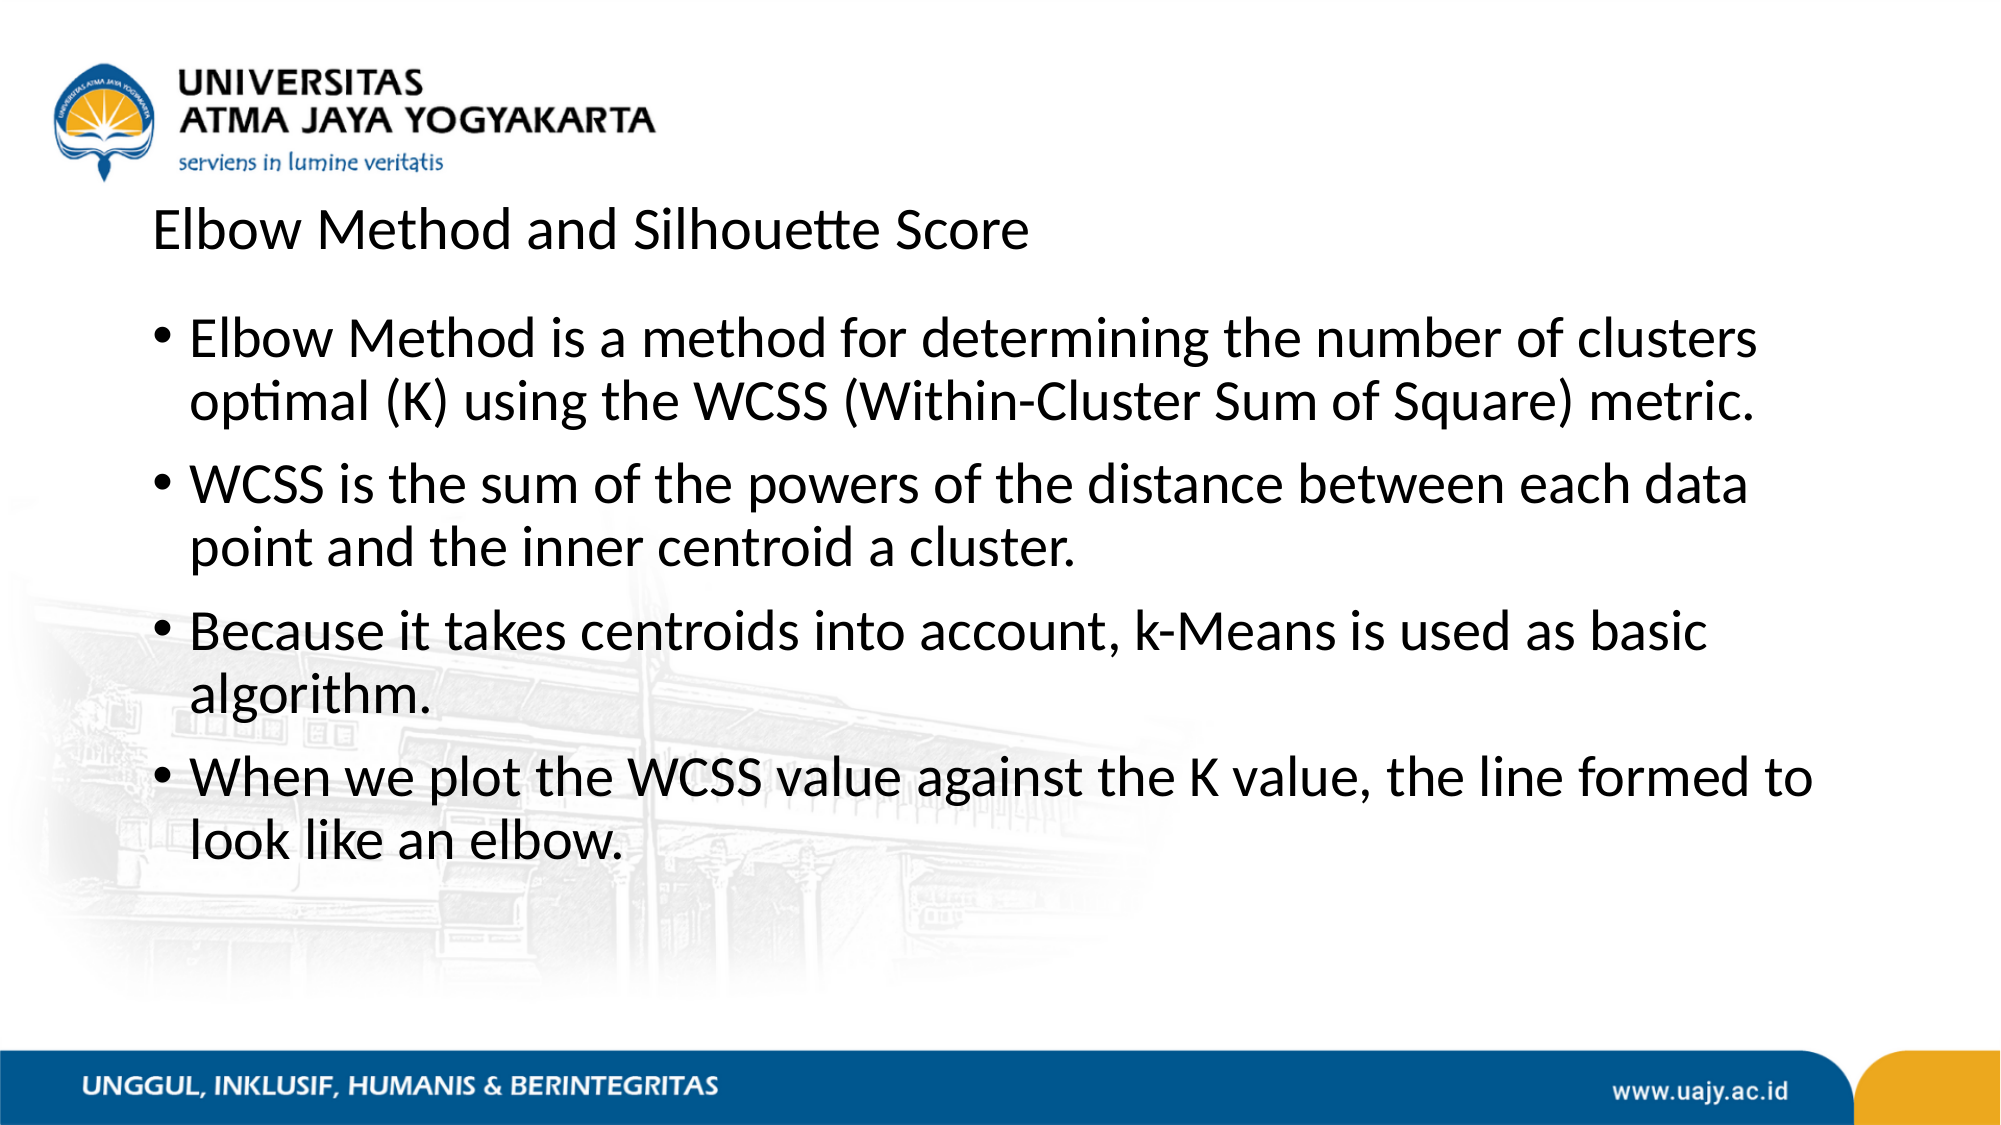

# Elbow Method and Silhouette Score
Elbow Method is a method for determining the number of clusters optimal (K) using the WCSS (Within-Cluster Sum of Square) metric.
WCSS is the sum of the powers of the distance between each data point and the inner centroid a cluster.
Because it takes centroids into account, k-Means is used as basic algorithm.
When we plot the WCSS value against the K value, the line formed to look like an elbow.